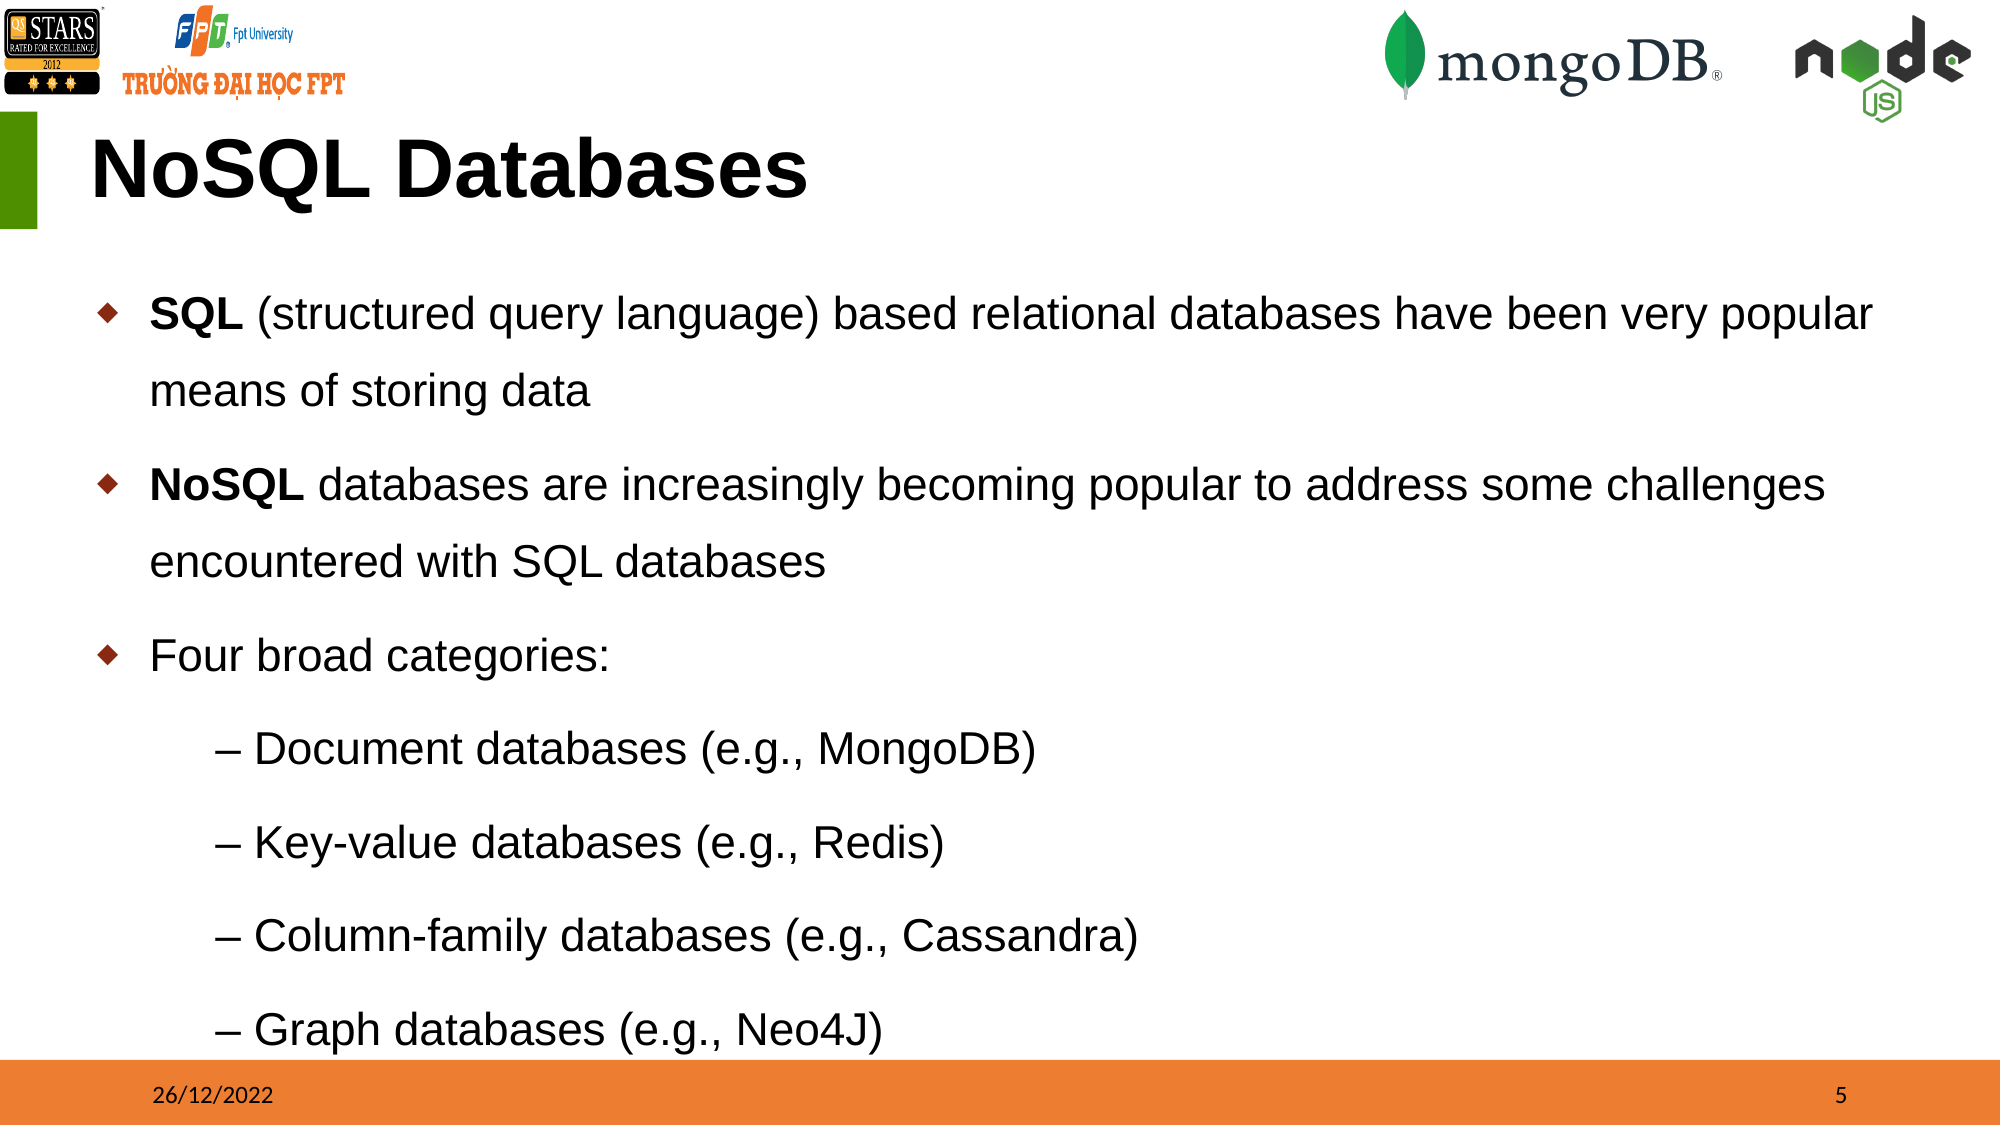

# NoSQL Databases
SQL (structured query language) based relational databases have been very popular means of storing data
NoSQL databases are increasingly becoming popular to address some challenges encountered with SQL databases
Four broad categories:
	– Document databases (e.g., MongoDB)
	– Key-value databases (e.g., Redis)
	– Column-family databases (e.g., Cassandra)
	– Graph databases (e.g., Neo4J)
26/12/2022
5